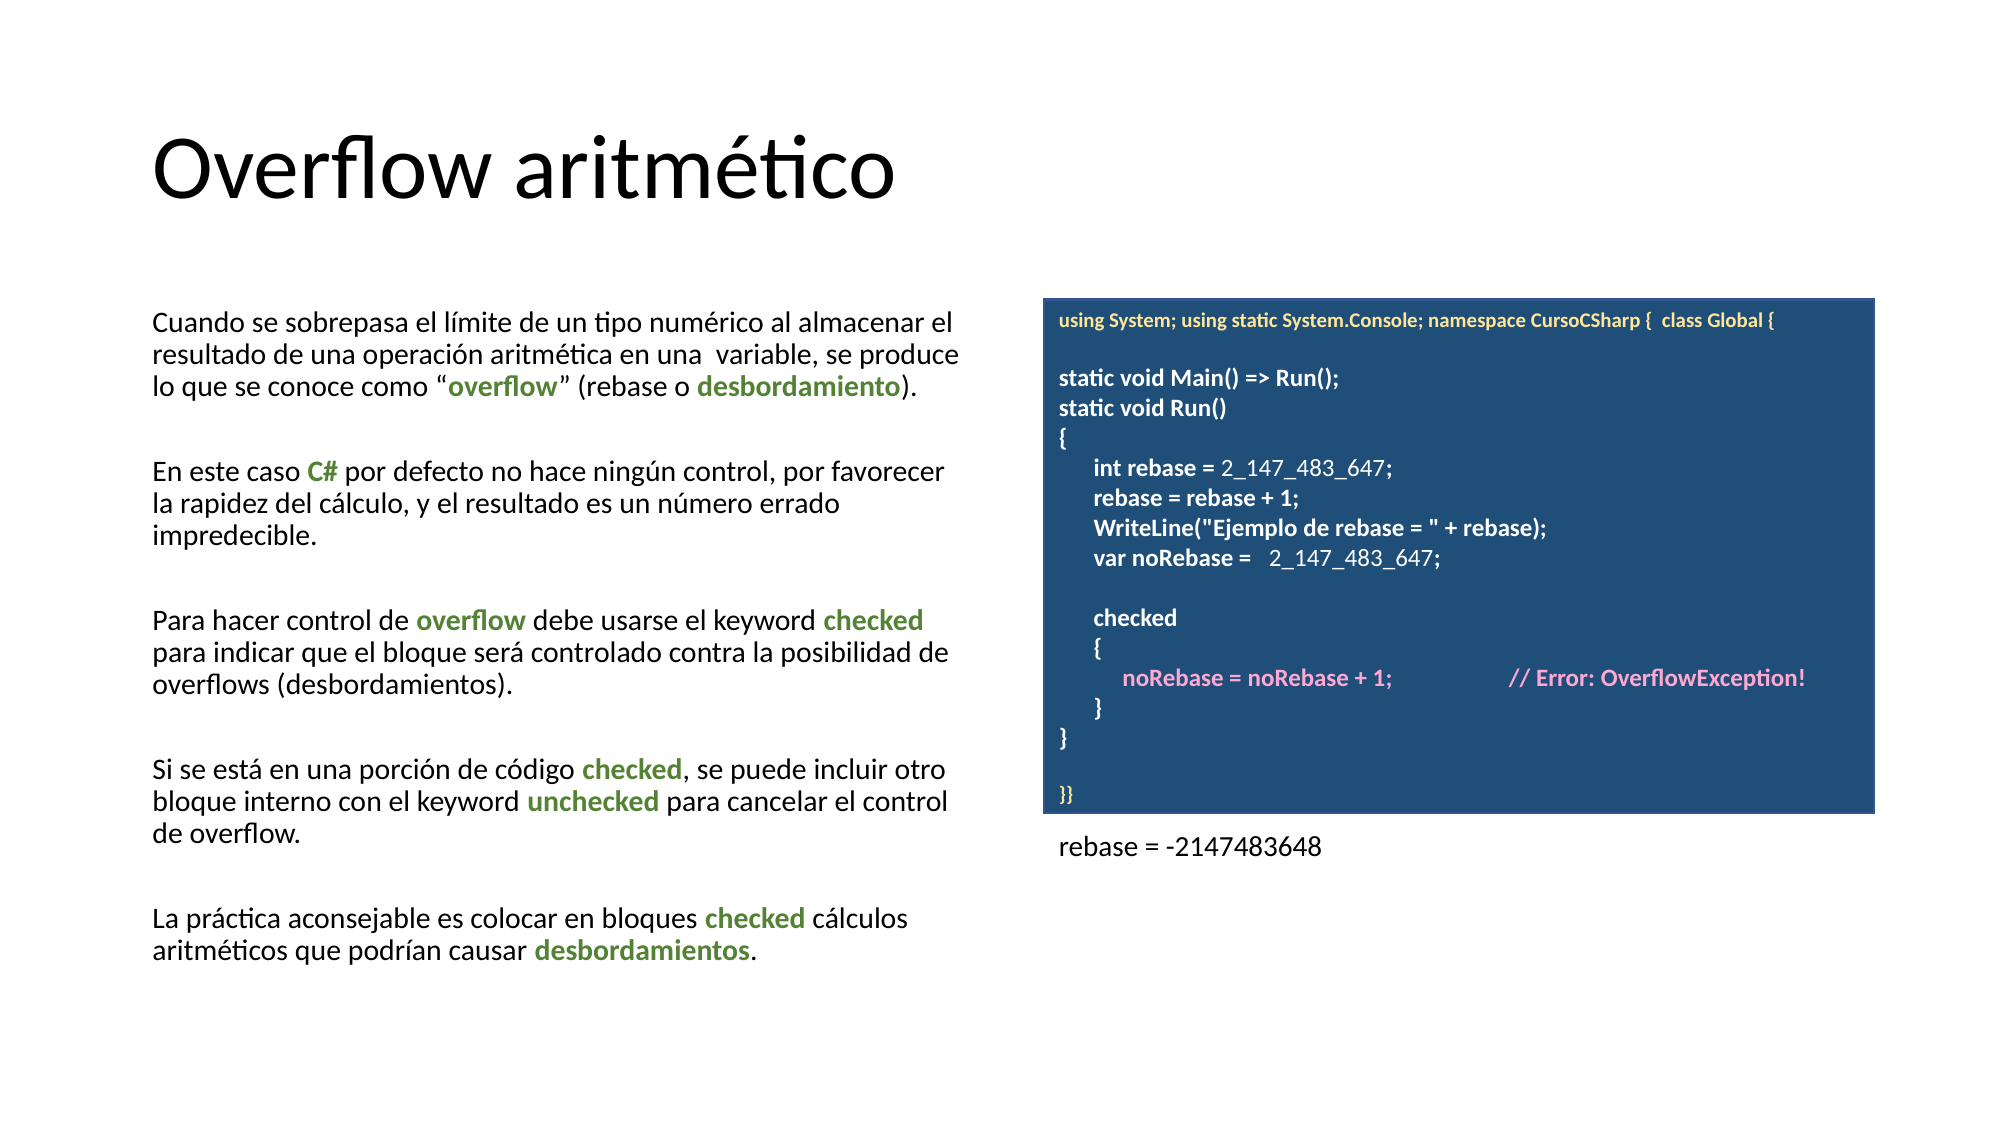

# Overflow aritmético
Cuando se sobrepasa el límite de un tipo numérico al almacenar el resultado de una operación aritmética en una  variable, se produce lo que se conoce como “overflow” (rebase o desbordamiento).

En este caso C# por defecto no hace ningún control, por favorecer la rapidez del cálculo, y el resultado es un número errado impredecible.

Para hacer control de overflow debe usarse el keyword checked para indicar que el bloque será controlado contra la posibilidad de overflows (desbordamientos).

Si se está en una porción de código checked, se puede incluir otro bloque interno con el keyword unchecked para cancelar el control de overflow.

La práctica aconsejable es colocar en bloques checked cálculos aritméticos que podrían causar desbordamientos.

using System; using static System.Console; namespace CursoCSharp {  class Global {

static void Main() => Run();
static void Run()
{
      int rebase = 2_147_483_647;
      rebase = rebase + 1;
      WriteLine("Ejemplo de rebase = " + rebase);
      var noRebase =   2_147_483_647;

      checked
      {
           noRebase = noRebase + 1;	// Error: OverflowException!
      }
}

}}
rebase = -2147483648